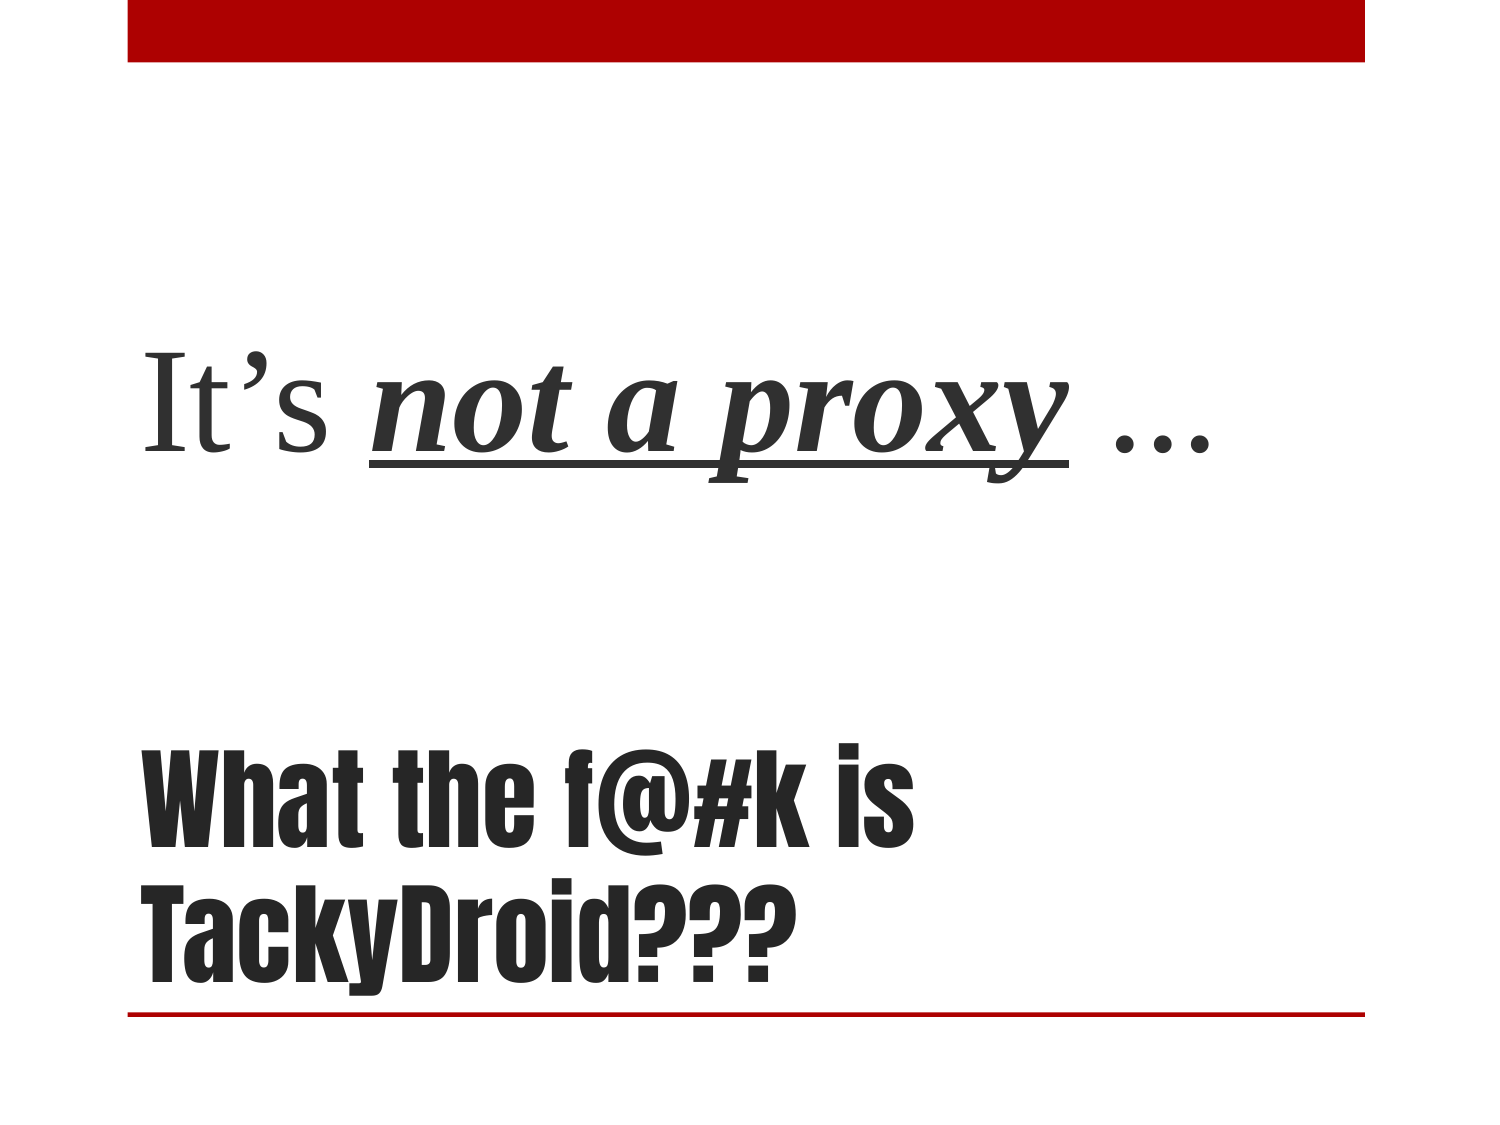

It’s not a proxy ...

# What the f@#k is TackyDroid???